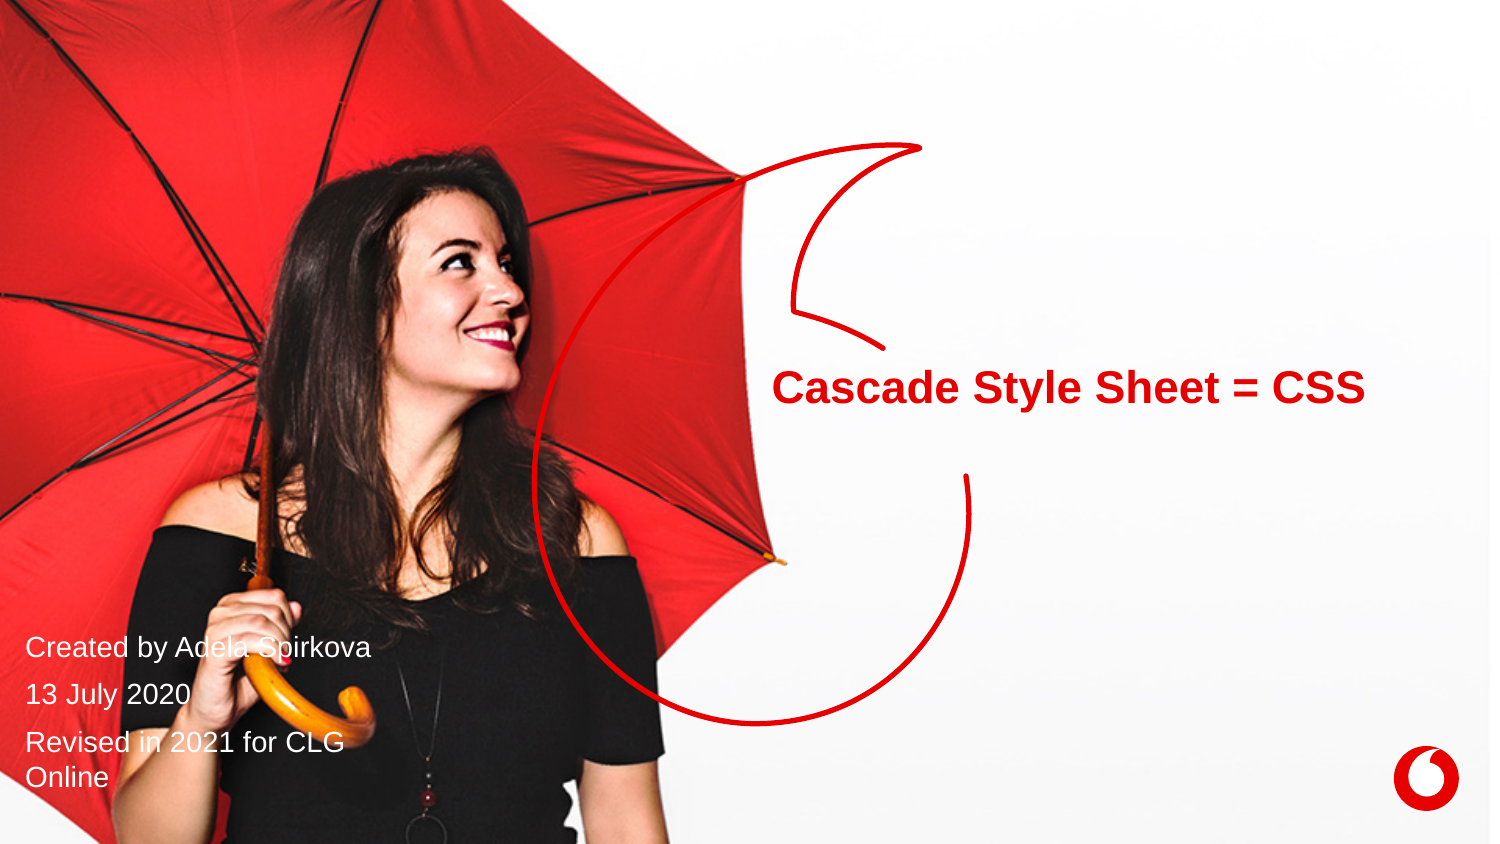

# Cascade Style Sheet = CSS
Created by Adela Spirkova
13 July 2020
Revised in 2021 for CLG Online